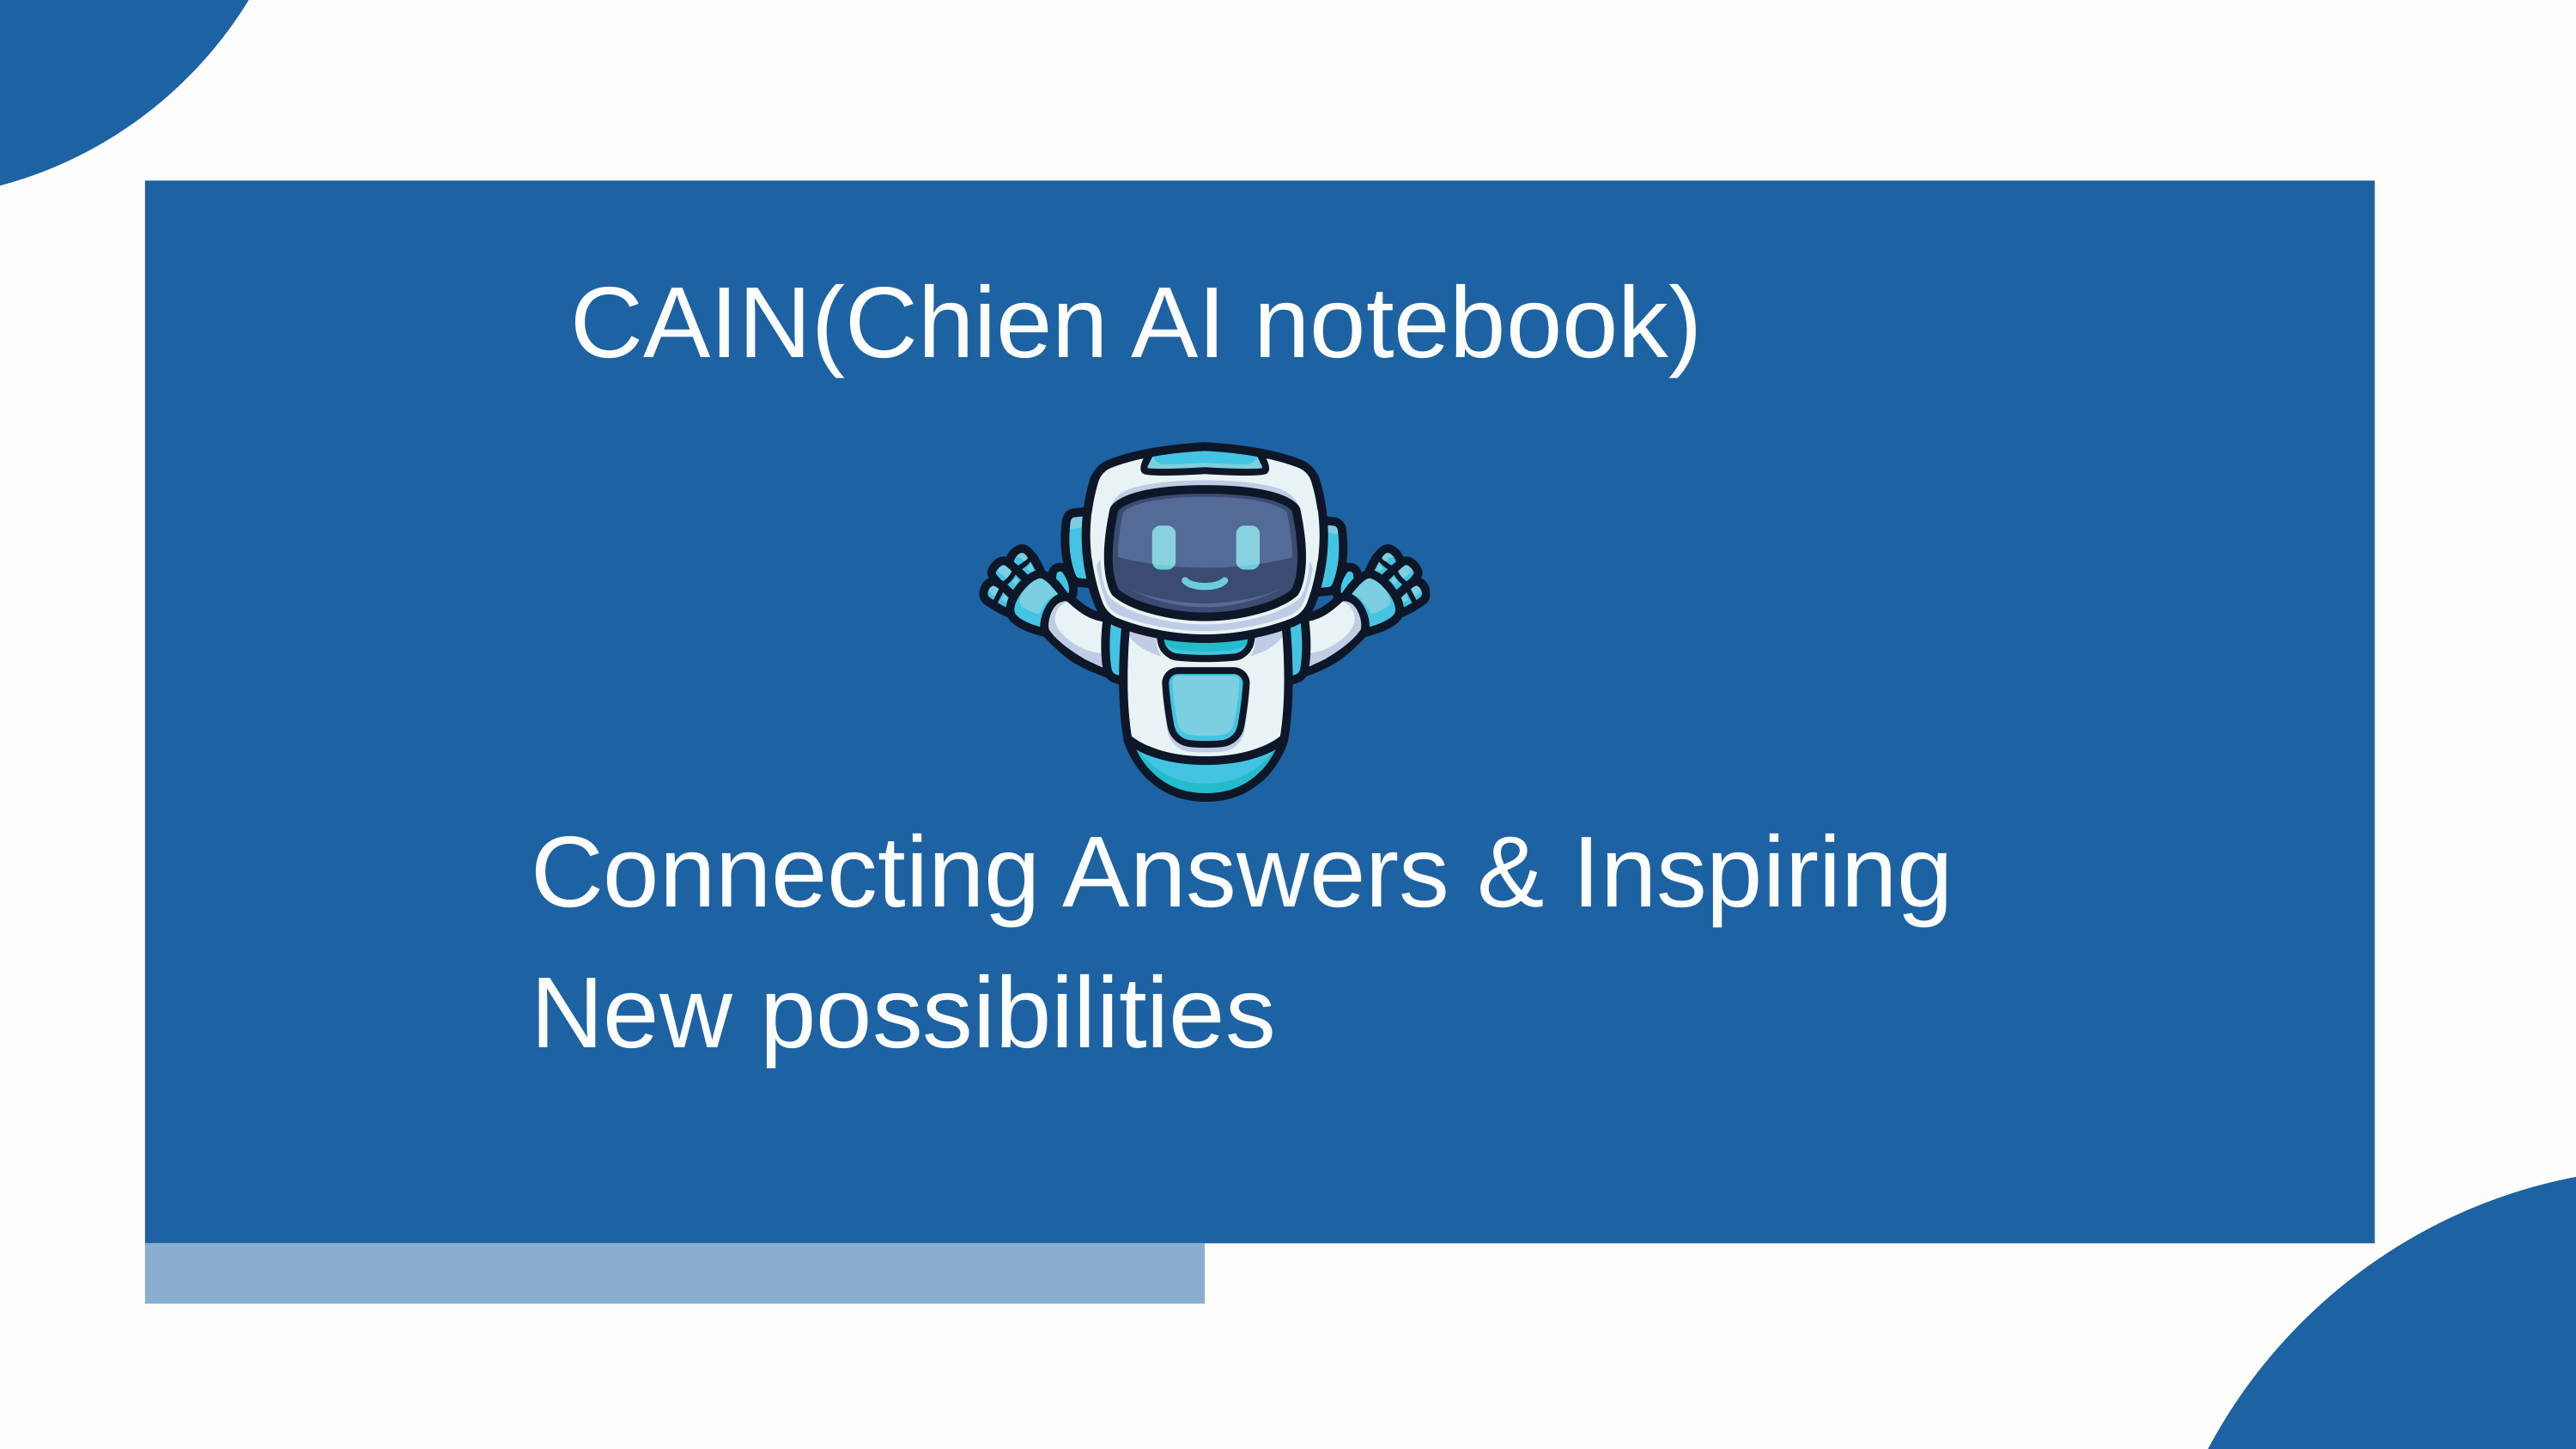

CAIN(Chien AI notebook)

Connecting Answers & Inspiring New possibilities